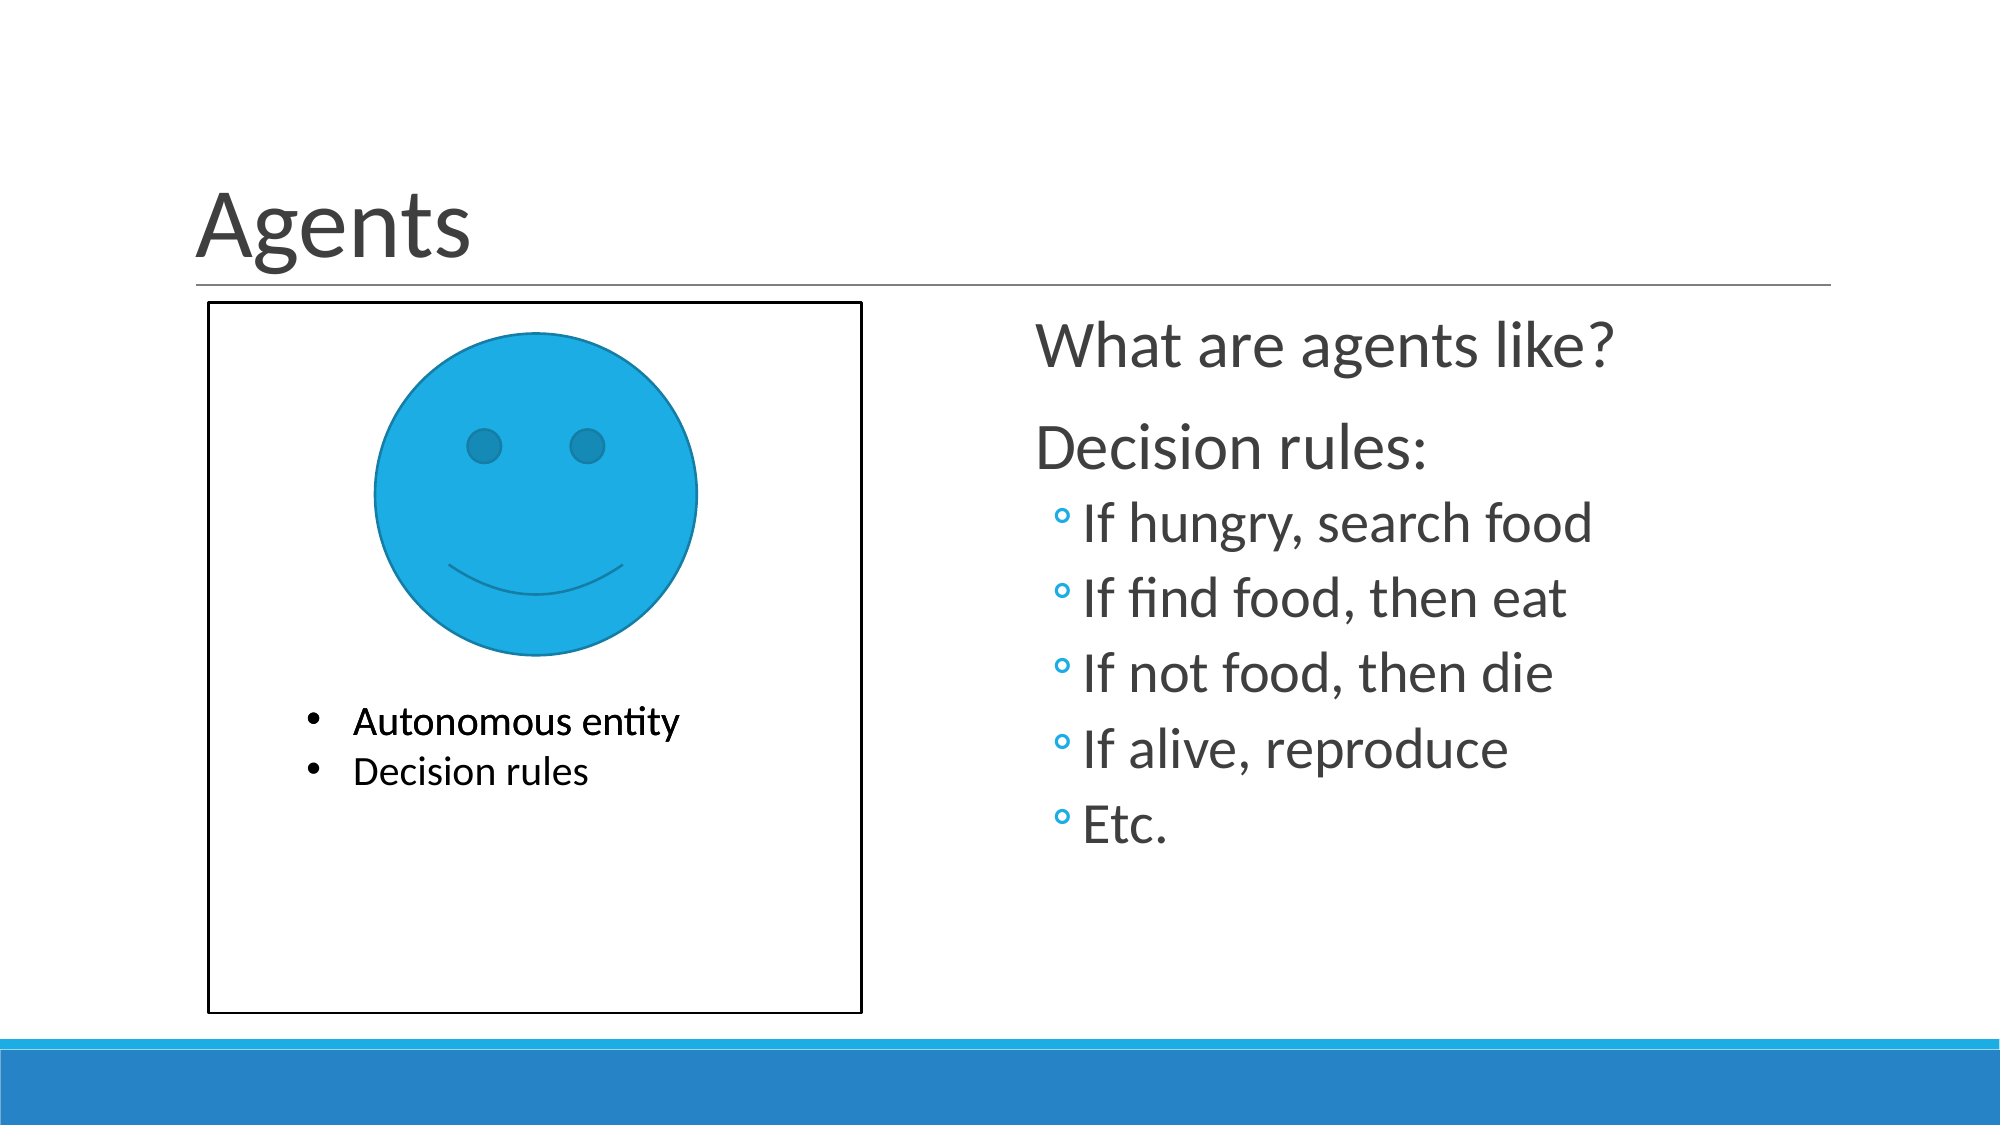

# Agents

What are agents like?
Decision rules:
If hungry, search food
If find food, then eat
If not food, then die
If alive, reproduce
Etc.

Autonomous entity
Autonomous entity
Decision rules